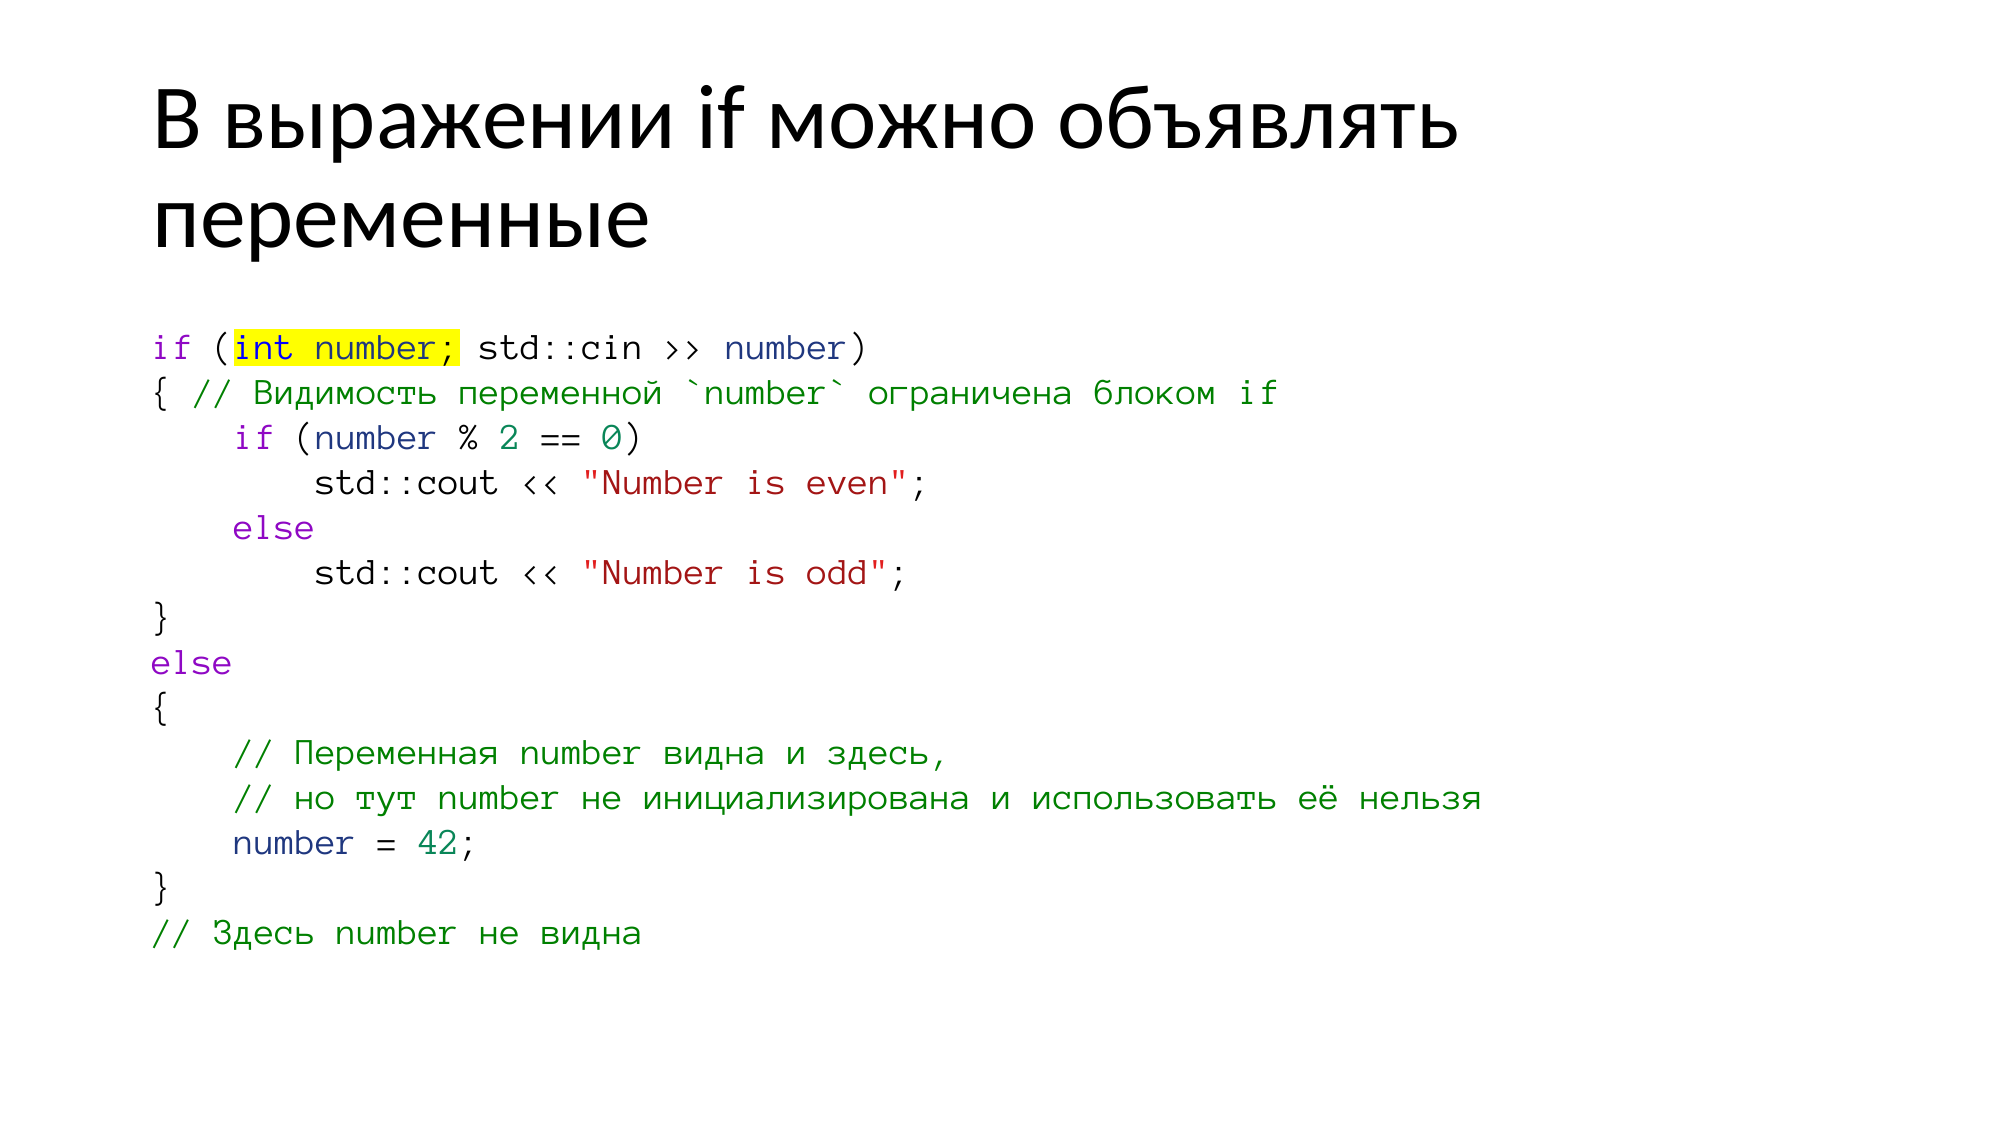

# В выражении if можно объявлять переменные
if (int number; std::cin >> number)
{ // Видимость переменной `number` ограничена блоком if
    if (number % 2 == 0)
        std::cout << "Number is even";
    else
        std::cout << "Number is odd";
}
else
{
    // Переменная number видна и здесь,
    // но тут number не инициализирована и использовать её нельзя
    number = 42;
}
// Здесь number не видна